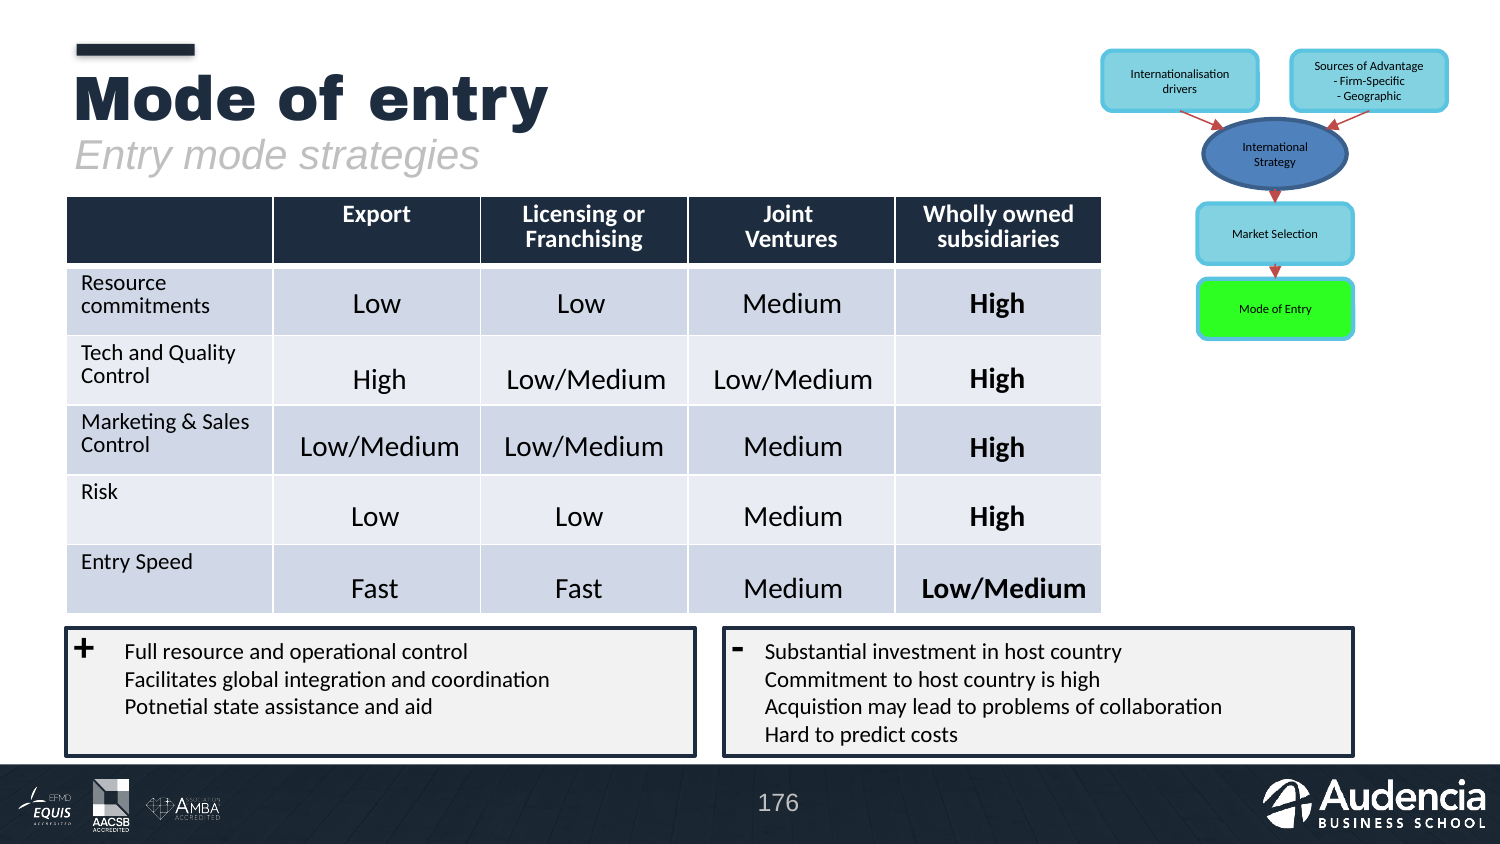

# Mode of entry
Internationalisation
drivers
Sources of Advantage
- Firm-Specific
- Geographic
International
Strategy
Market Selection
Mode of Entry
Entry mode strategies
|  | Export | Licensing or Franchising | Joint Ventures | Wholly owned subsidiaries |
| --- | --- | --- | --- | --- |
| Resource commitments |  |  |  |  |
| Tech and Quality Control |  |  |  |  |
| Marketing & Sales Control |  |  |  |  |
| Risk |  |  |  |  |
| Entry Speed |  |  |  |  |
Low
Low
Medium
High
High
High
Low/Medium
Low/Medium
Low/Medium
Low/Medium
Medium
High
Medium
High
Low
Low
Fast
Fast
Medium
Low/Medium
+
-

Full resource and operational control
Facilitates global integration and coordination
Potnetial state assistance and aid

Substantial investment in host country
Commitment to host country is high
Acquistion may lead to problems of collaboration
Hard to predict costs

176